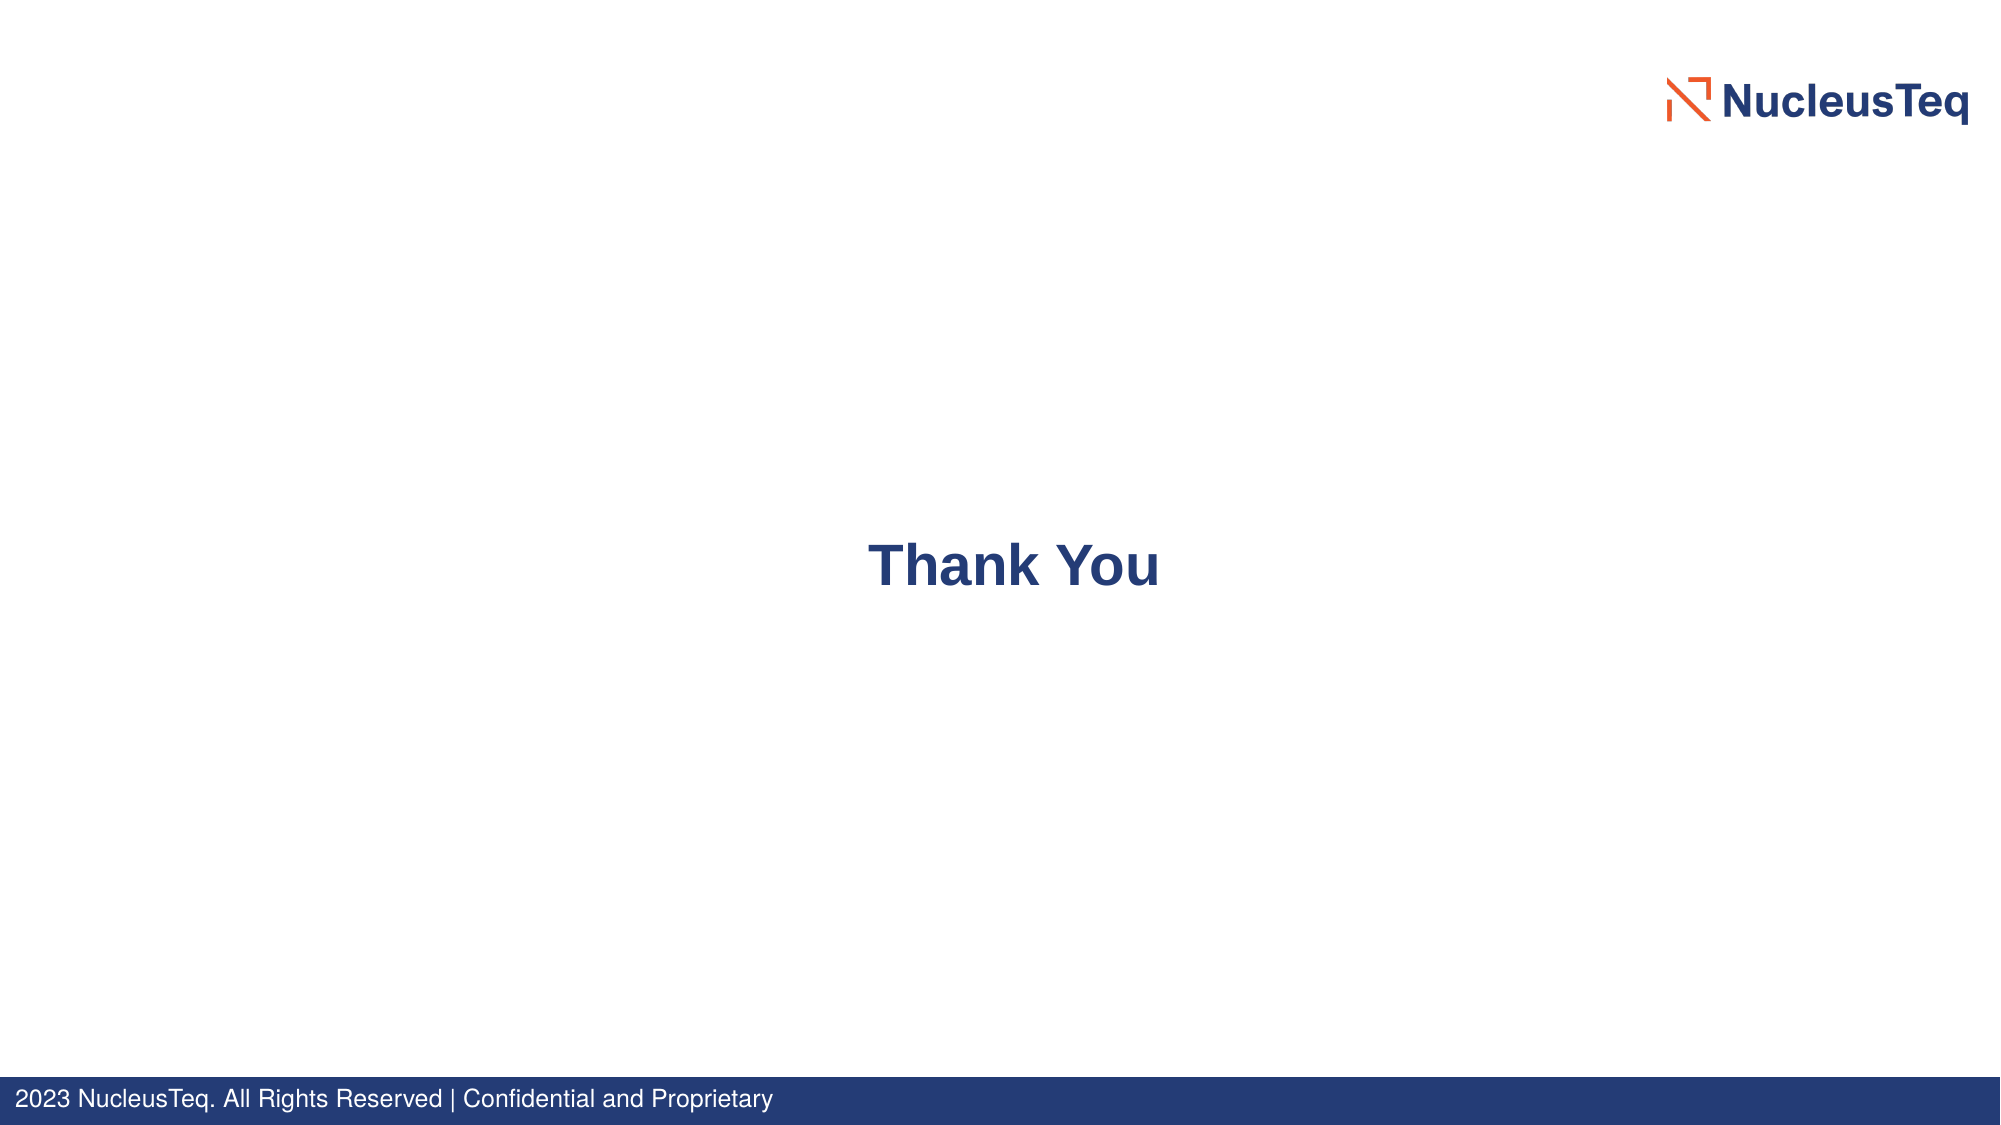

Thank You
2023 NucleusTeq. All Rights Reserved | Confidential and Proprietary